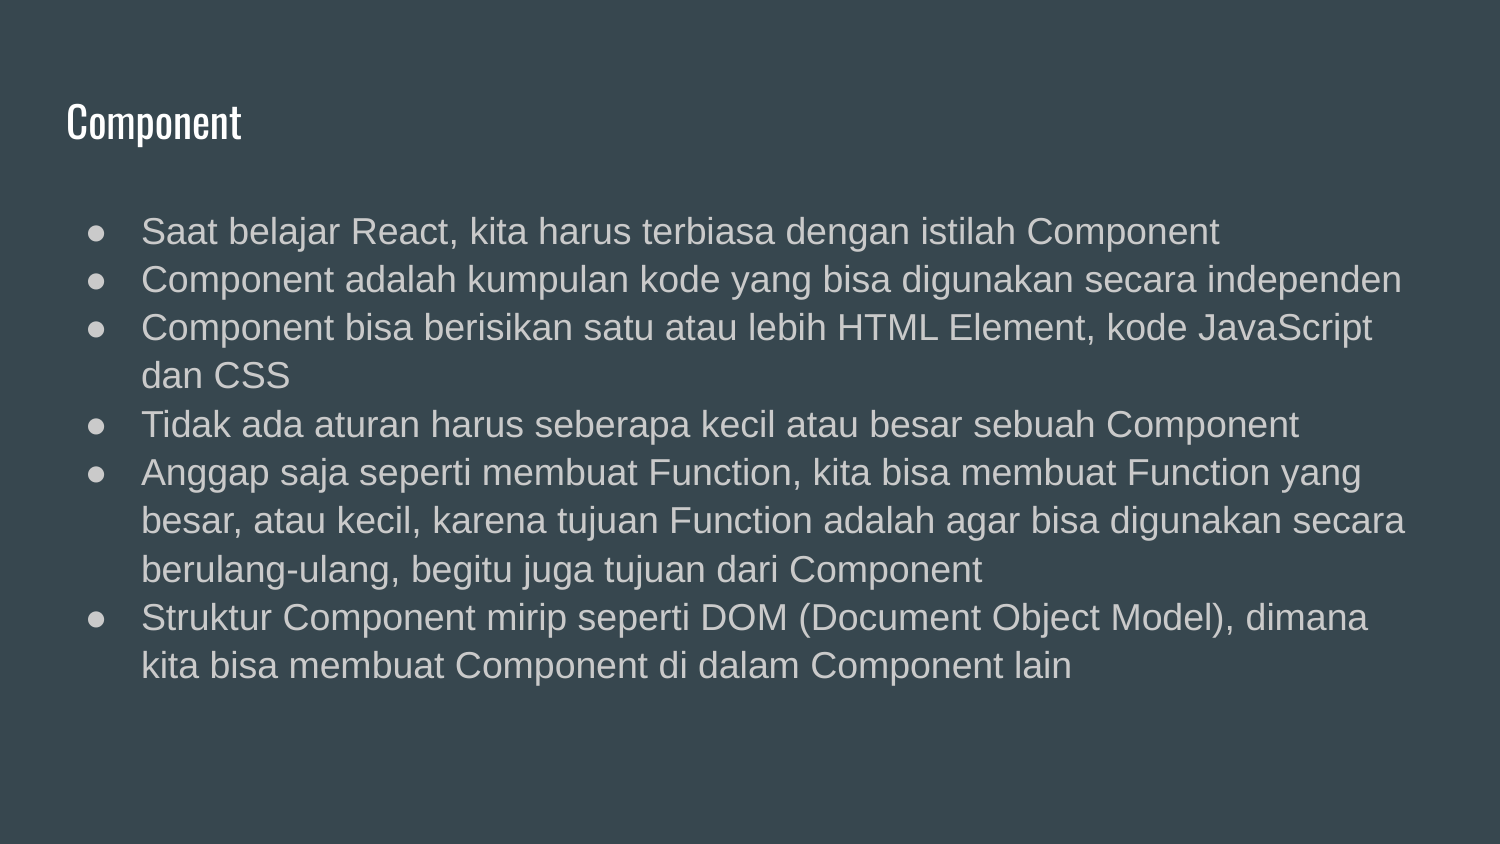

# Component
Saat belajar React, kita harus terbiasa dengan istilah Component
Component adalah kumpulan kode yang bisa digunakan secara independen
Component bisa berisikan satu atau lebih HTML Element, kode JavaScript dan CSS
Tidak ada aturan harus seberapa kecil atau besar sebuah Component
Anggap saja seperti membuat Function, kita bisa membuat Function yang besar, atau kecil, karena tujuan Function adalah agar bisa digunakan secara berulang-ulang, begitu juga tujuan dari Component
Struktur Component mirip seperti DOM (Document Object Model), dimana kita bisa membuat Component di dalam Component lain